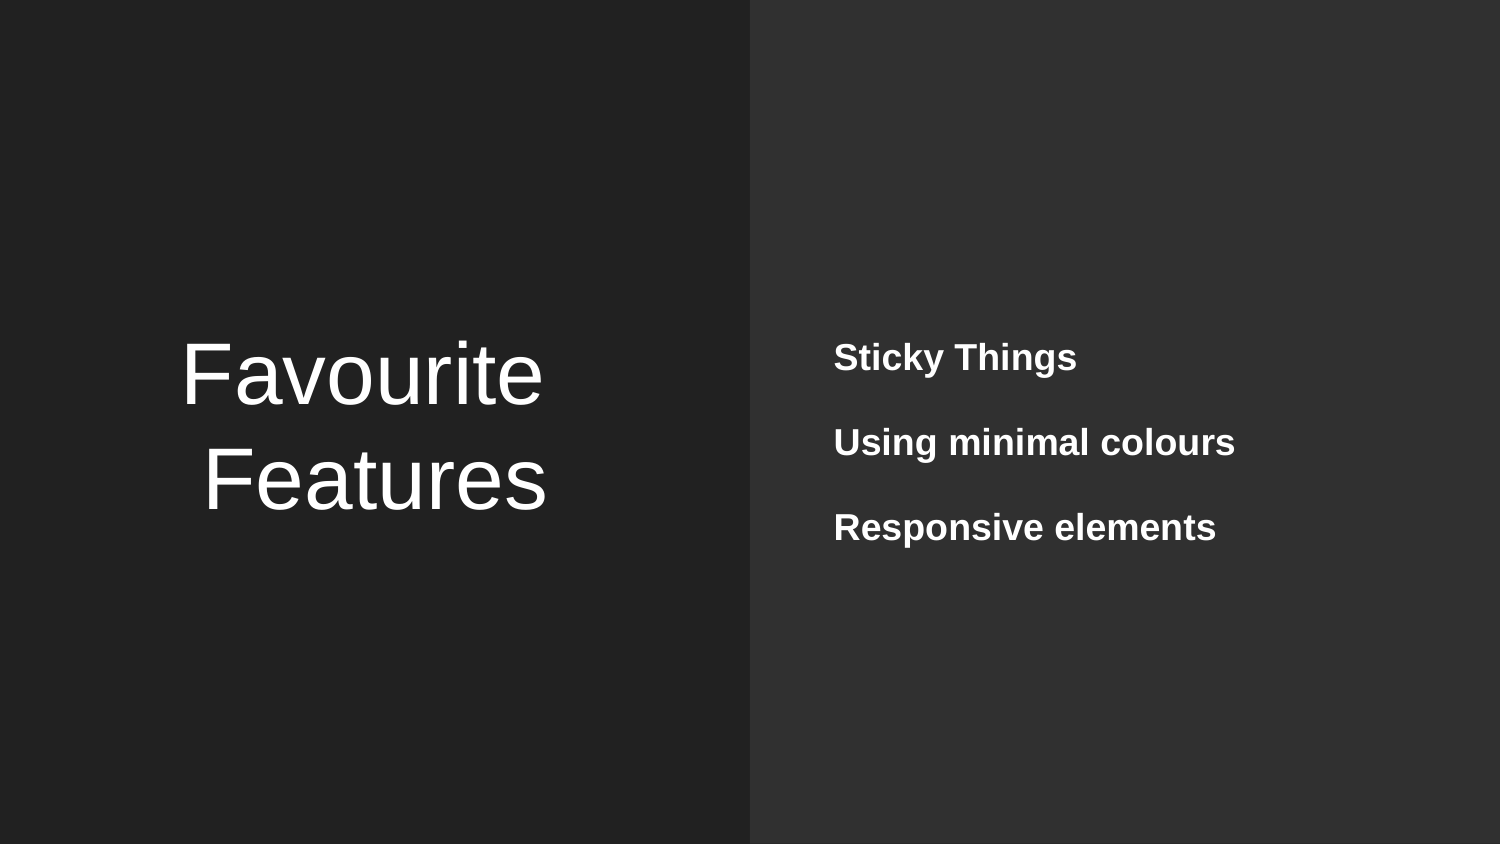

Sticky Things
Using minimal colours
Responsive elements

# Favourite
Features